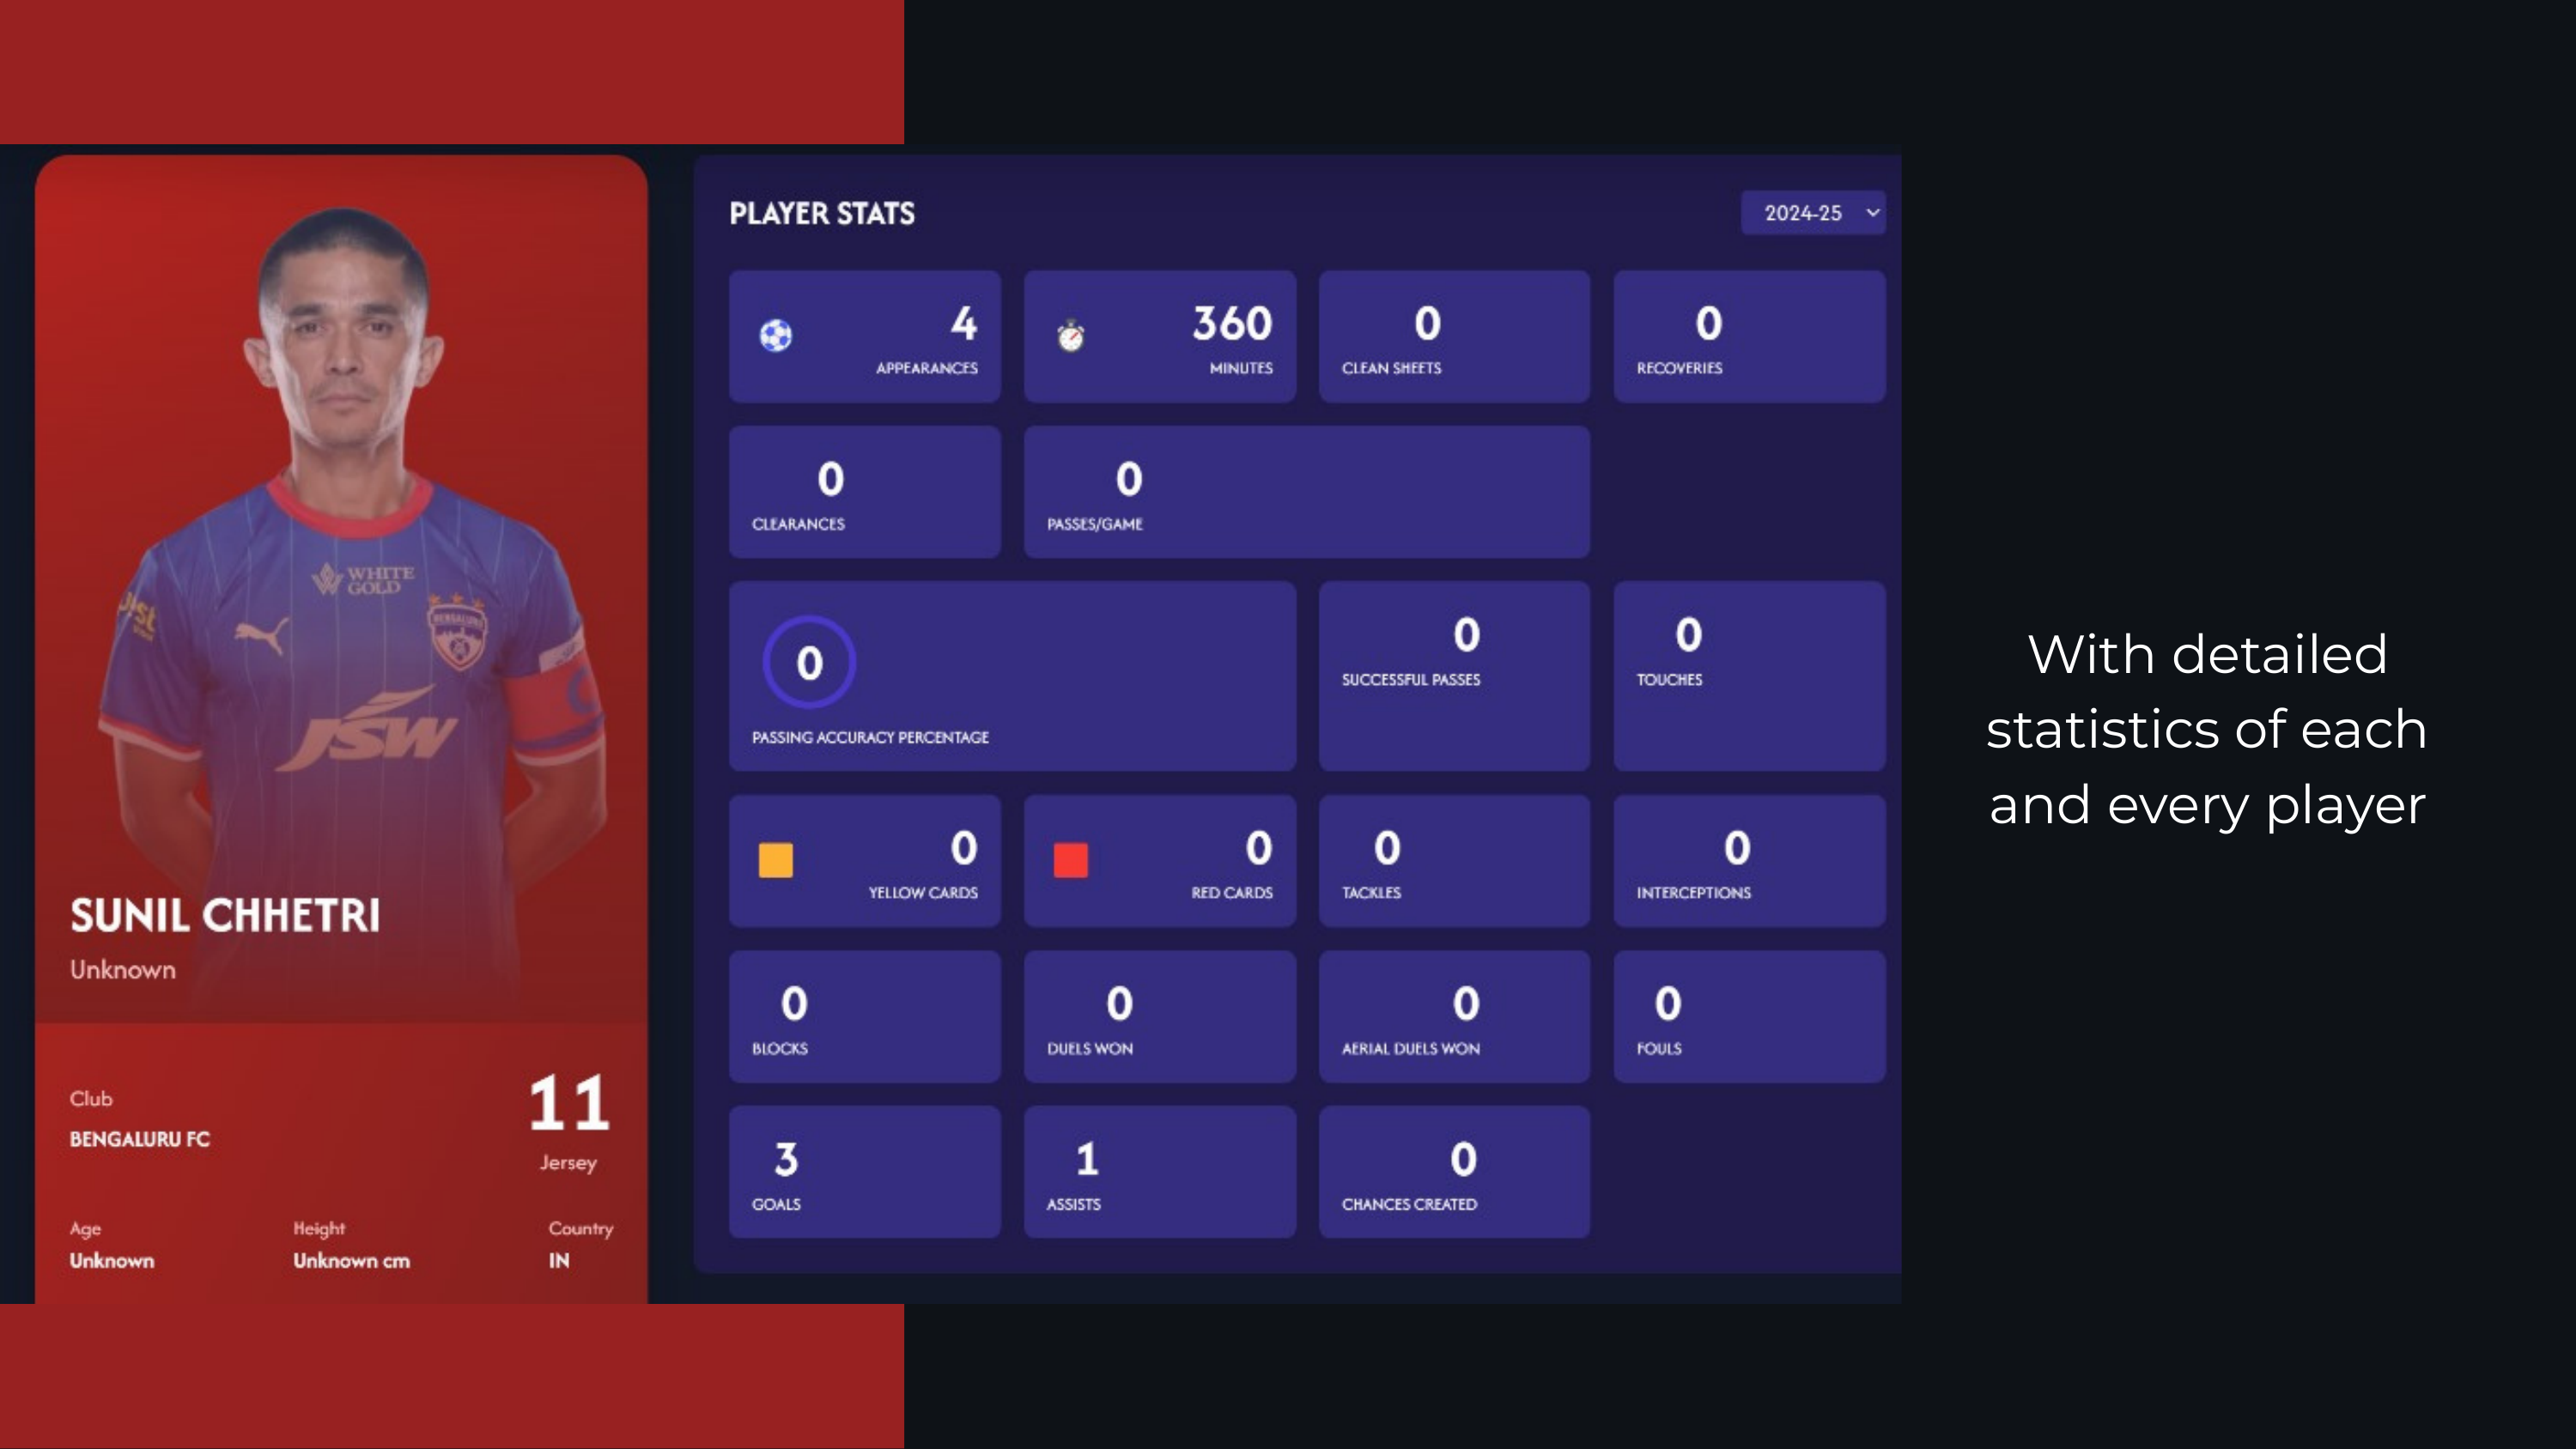

With detailed statistics of each and every player